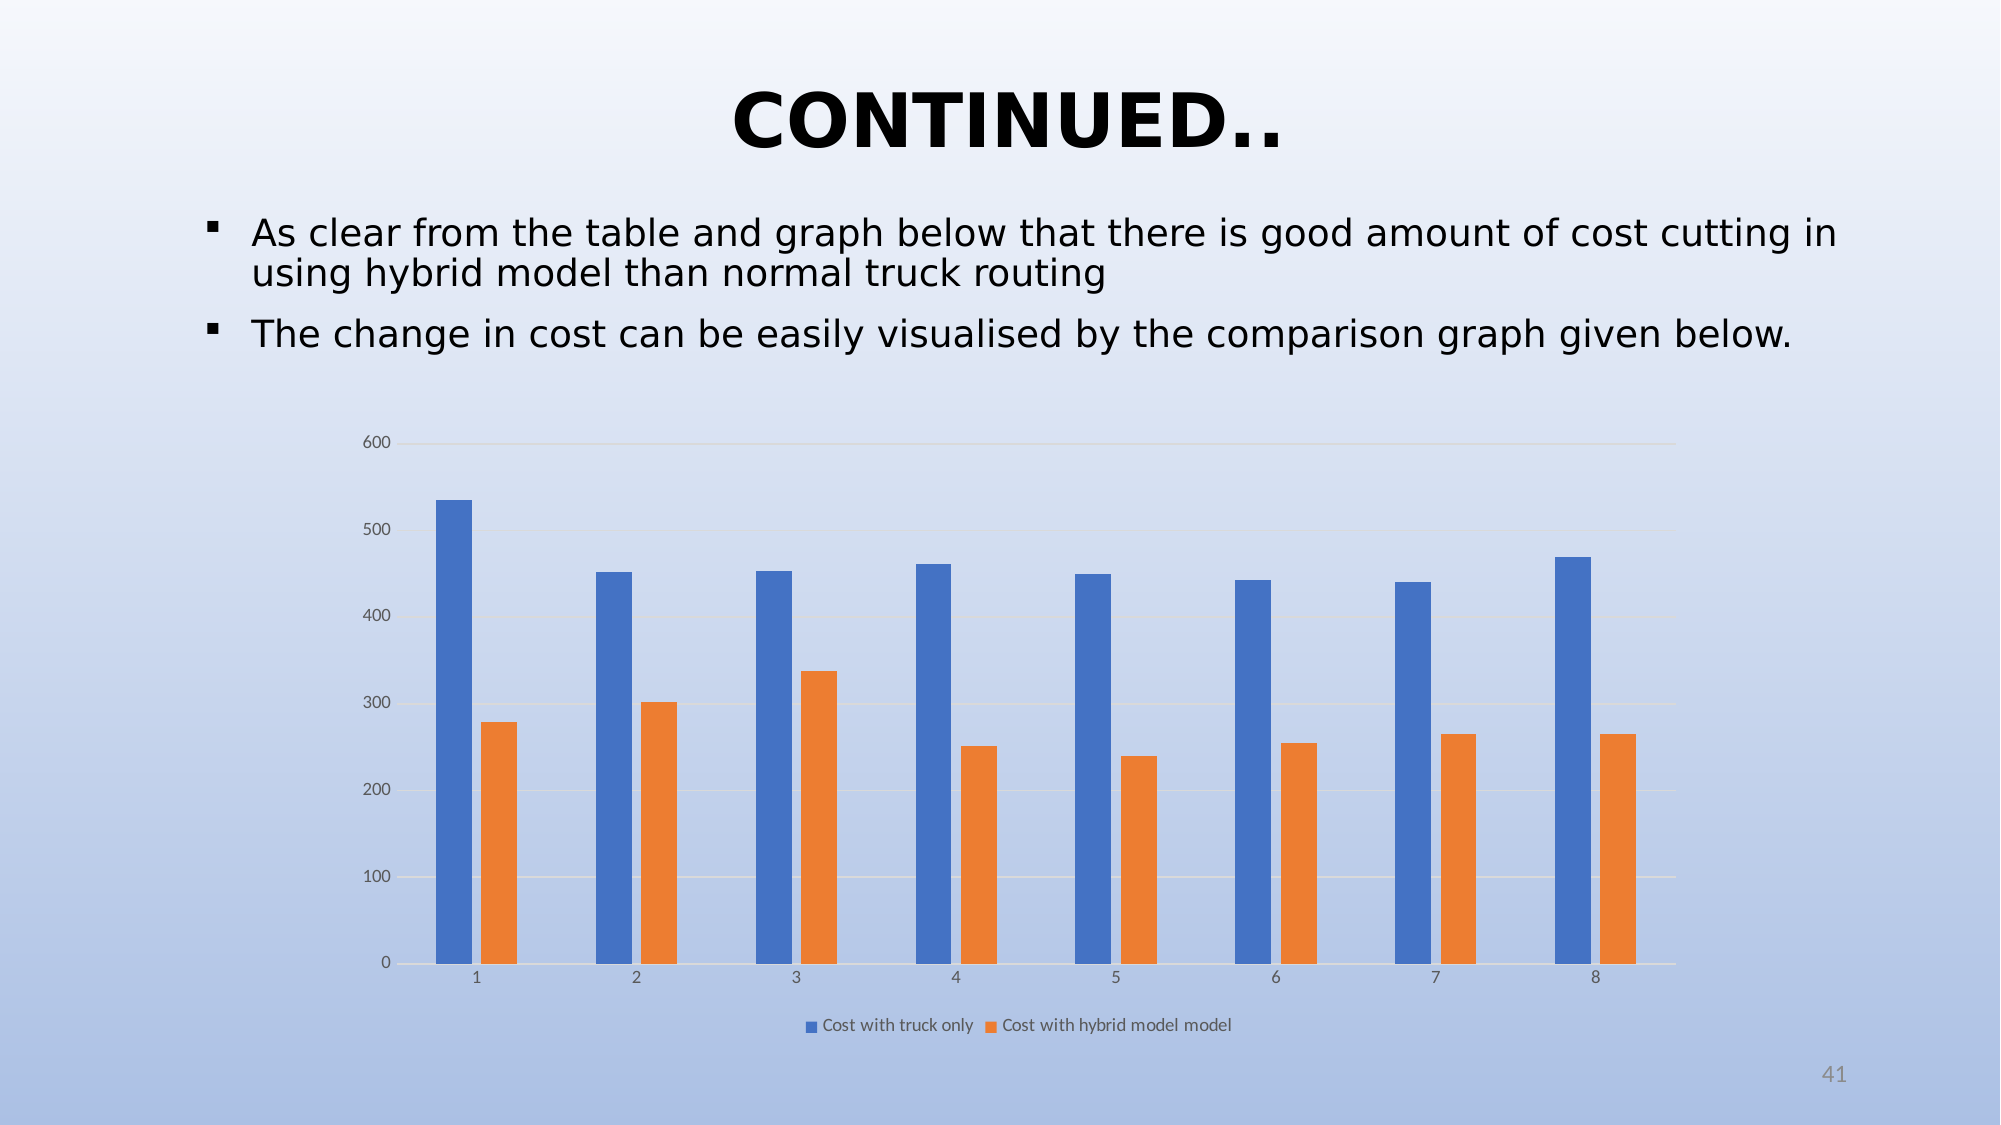

# CONTINUED..
As clear from the table and graph below that there is good amount of cost cutting in using hybrid model than normal truck routing
The change in cost can be easily visualised by the comparison graph given below.

### Chart

| Category | Cost with truck only | Cost with hybrid model model |
|---|---|---|
41